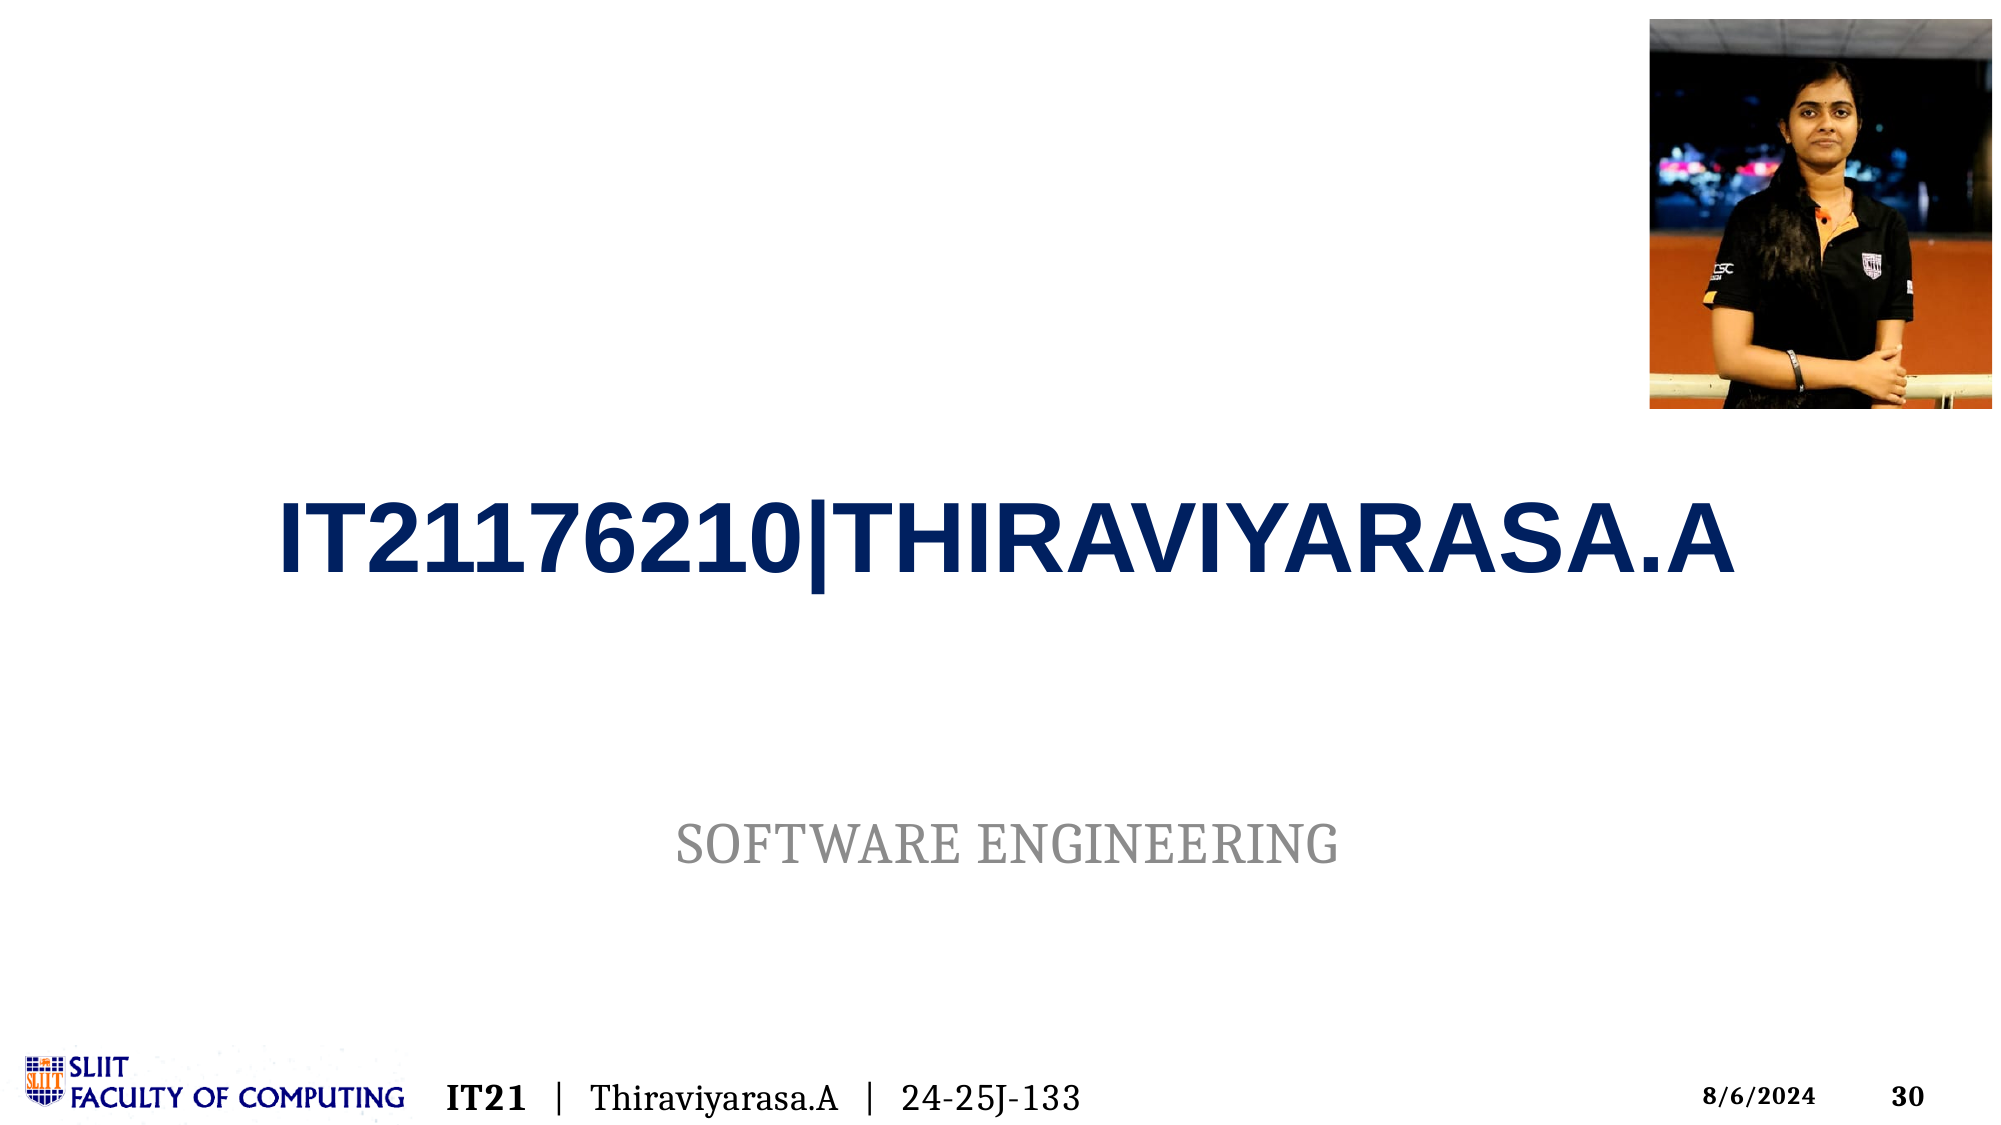

# It21176210|Thiraviyarasa.A
SOFTWARE ENGINEERING

IT21   |   Thiraviyarasa.A   |   24-25J-133